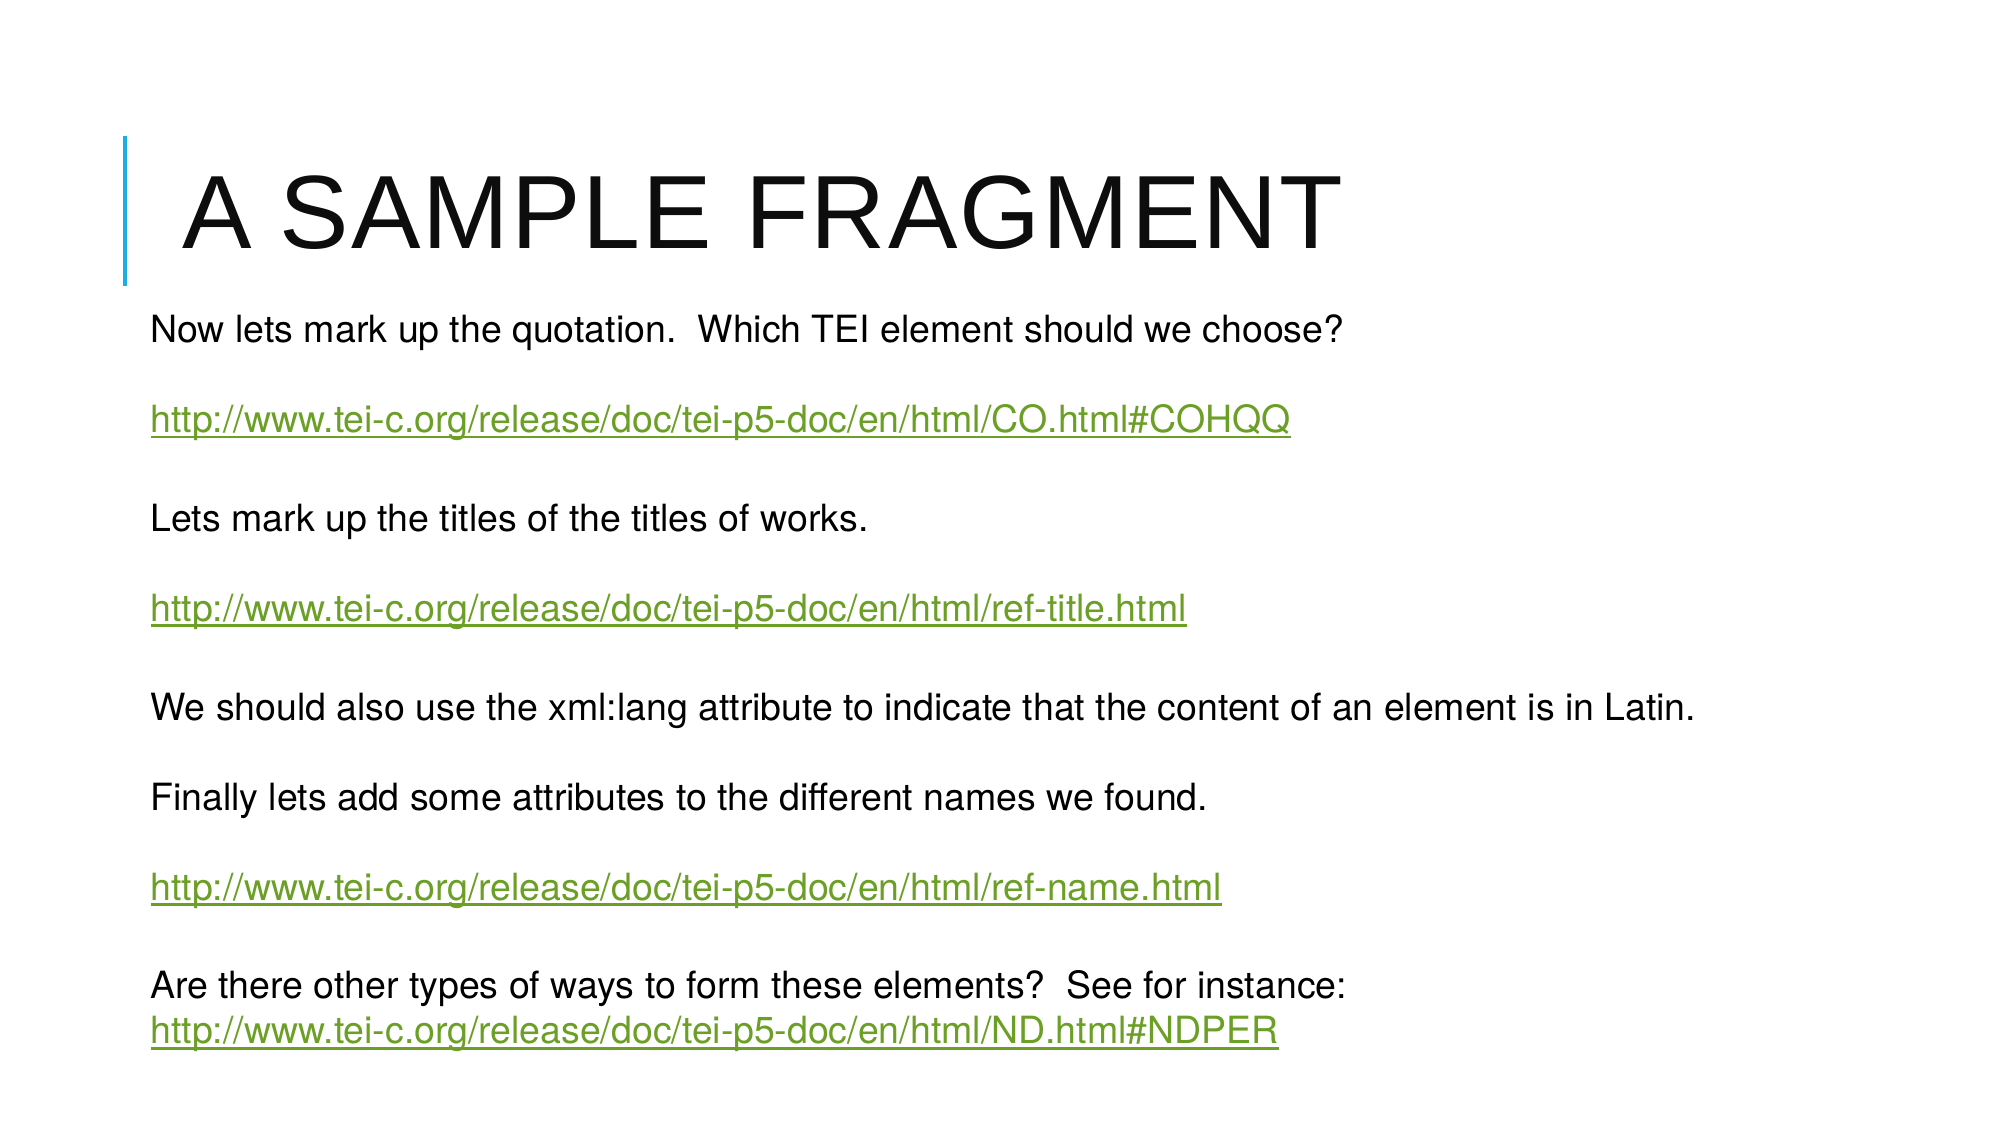

# A sample fragment
Now lets mark up the quotation.  Which TEI element should we choose?

http://www.tei-c.org/release/doc/tei-p5-doc/en/html/CO.html#COHQQ

Lets mark up the titles of the titles of works.

http://www.tei-c.org/release/doc/tei-p5-doc/en/html/ref-title.html

We should also use the xml:lang attribute to indicate that the content of an element is in Latin.

Finally lets add some attributes to the different names we found.

http://www.tei-c.org/release/doc/tei-p5-doc/en/html/ref-name.html

Are there other types of ways to form these elements?  See for instance: http://www.tei-c.org/release/doc/tei-p5-doc/en/html/ND.html#NDPER